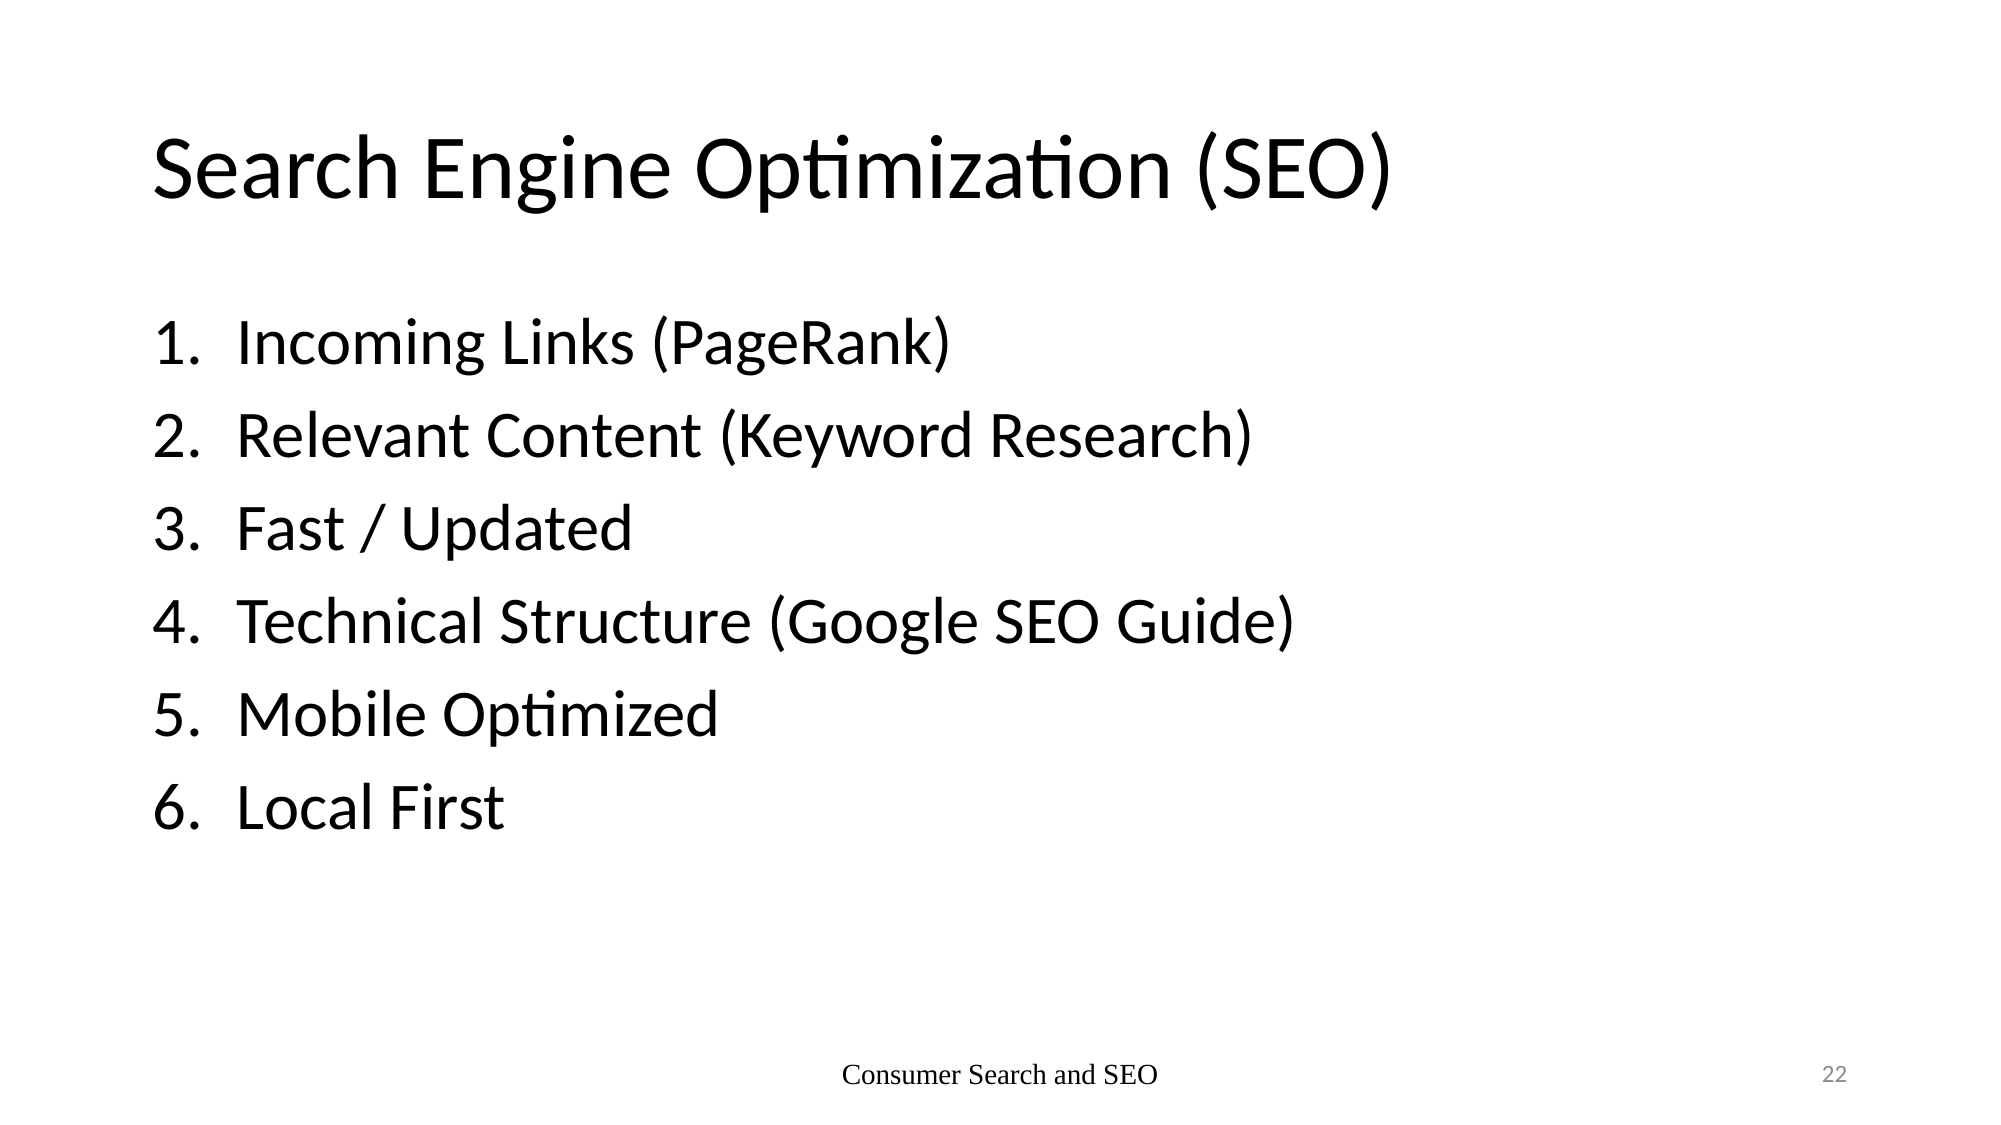

# Search Engine Optimization (SEO)
Incoming Links (PageRank)
Relevant Content (Keyword Research)
Fast / Updated
Technical Structure (Google SEO Guide)
Mobile Optimized
Local First
Consumer Search and SEO
22